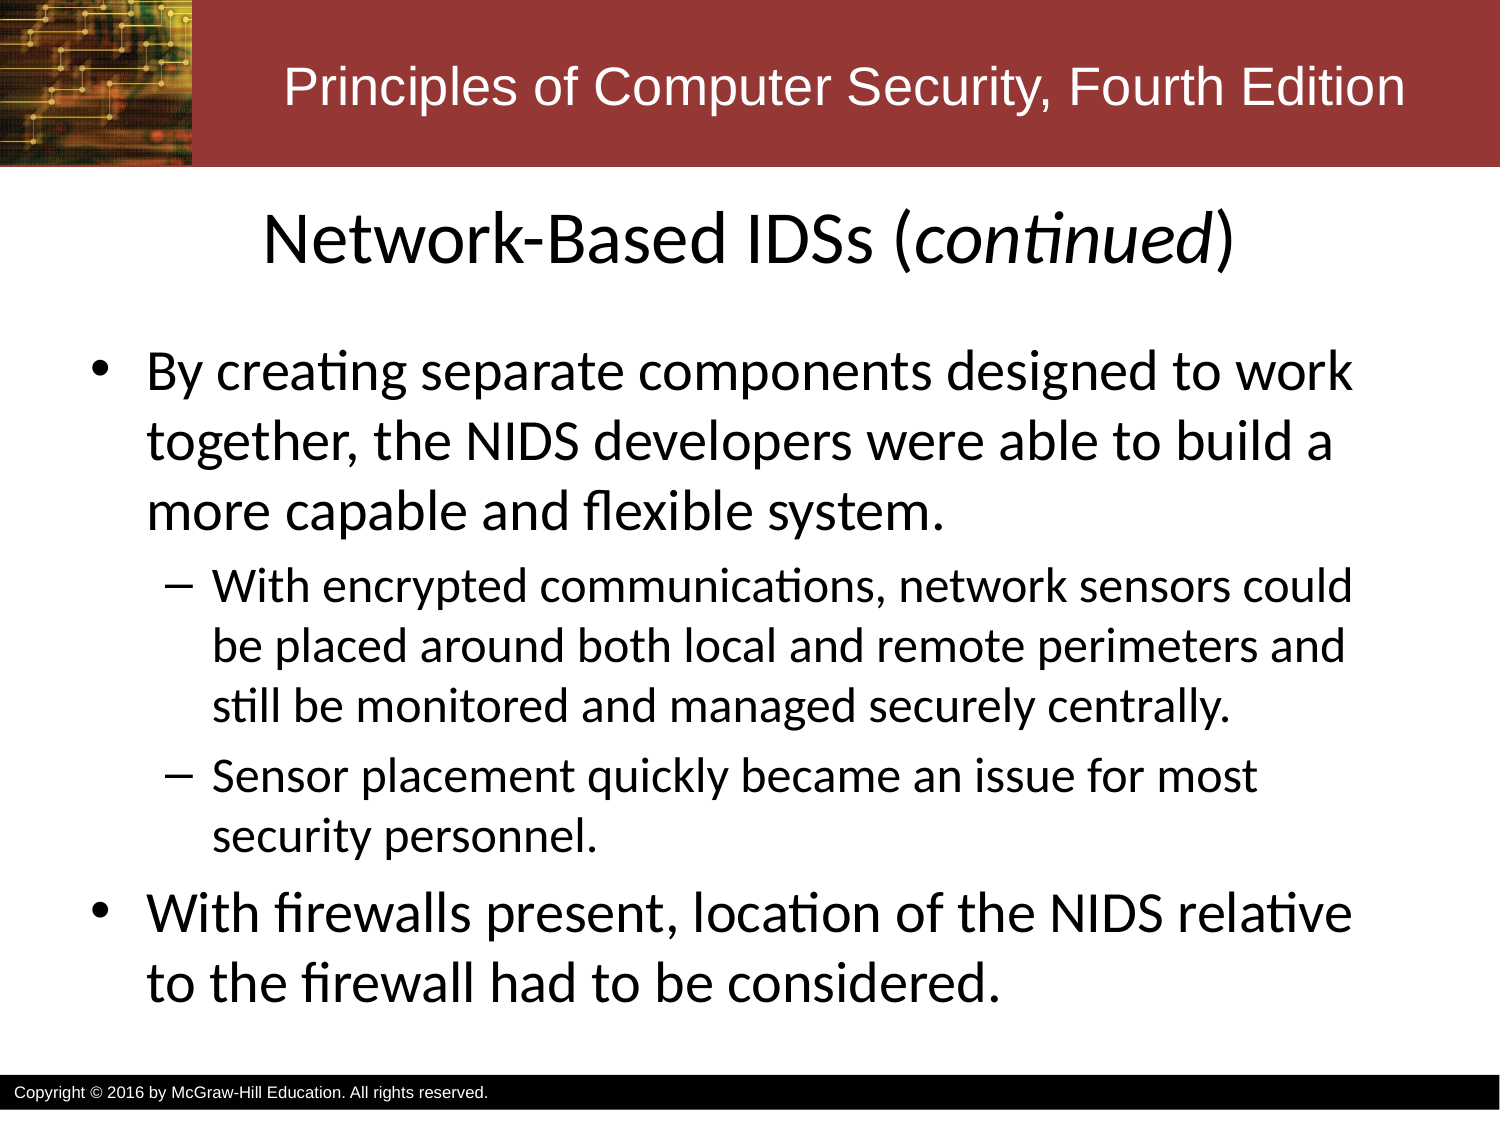

# Network-Based IDSs (continued)
By creating separate components designed to work together, the NIDS developers were able to build a more capable and flexible system.
With encrypted communications, network sensors could be placed around both local and remote perimeters and still be monitored and managed securely centrally.
Sensor placement quickly became an issue for most security personnel.
With firewalls present, location of the NIDS relative to the firewall had to be considered.